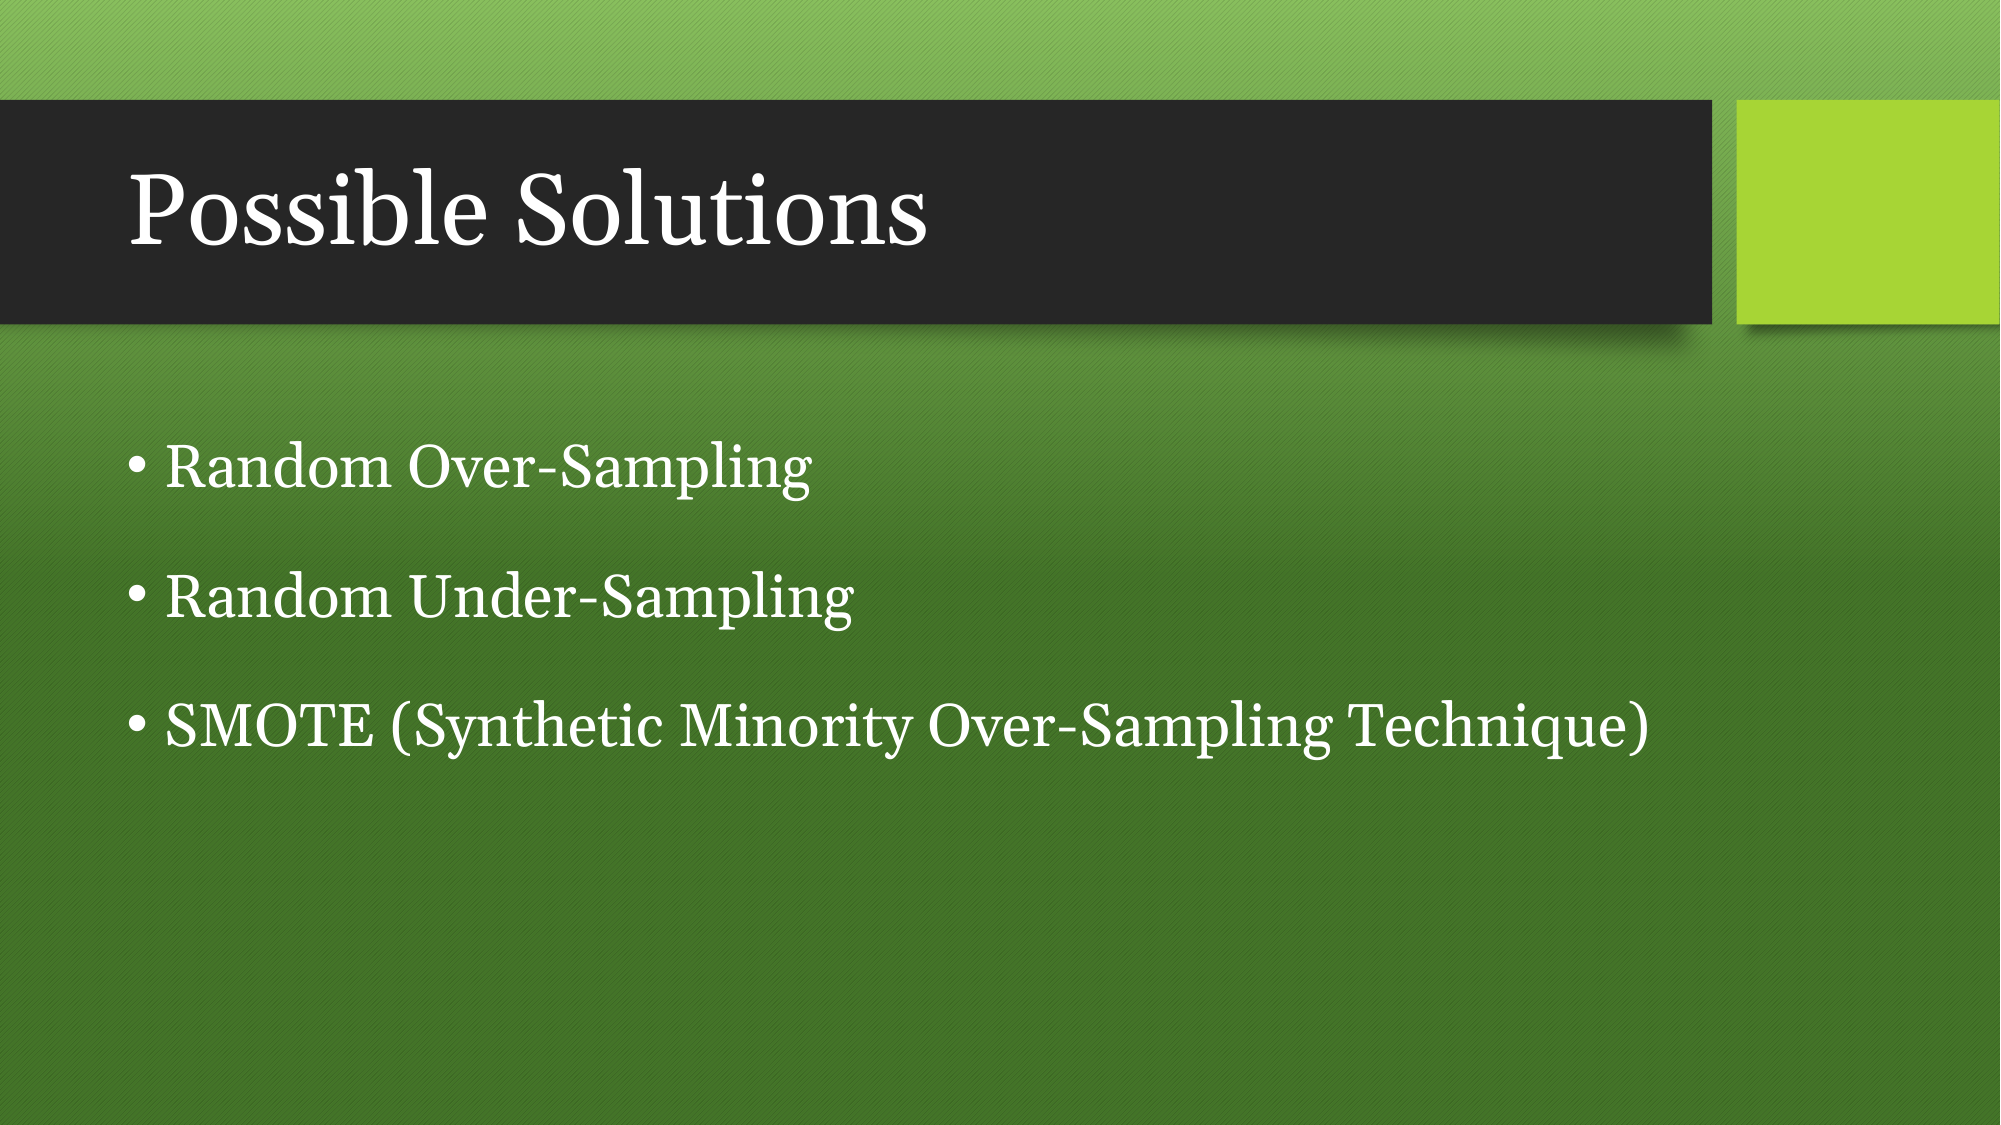

# Possible Solutions
Random Over-Sampling
Random Under-Sampling
SMOTE (Synthetic Minority Over-Sampling Technique)